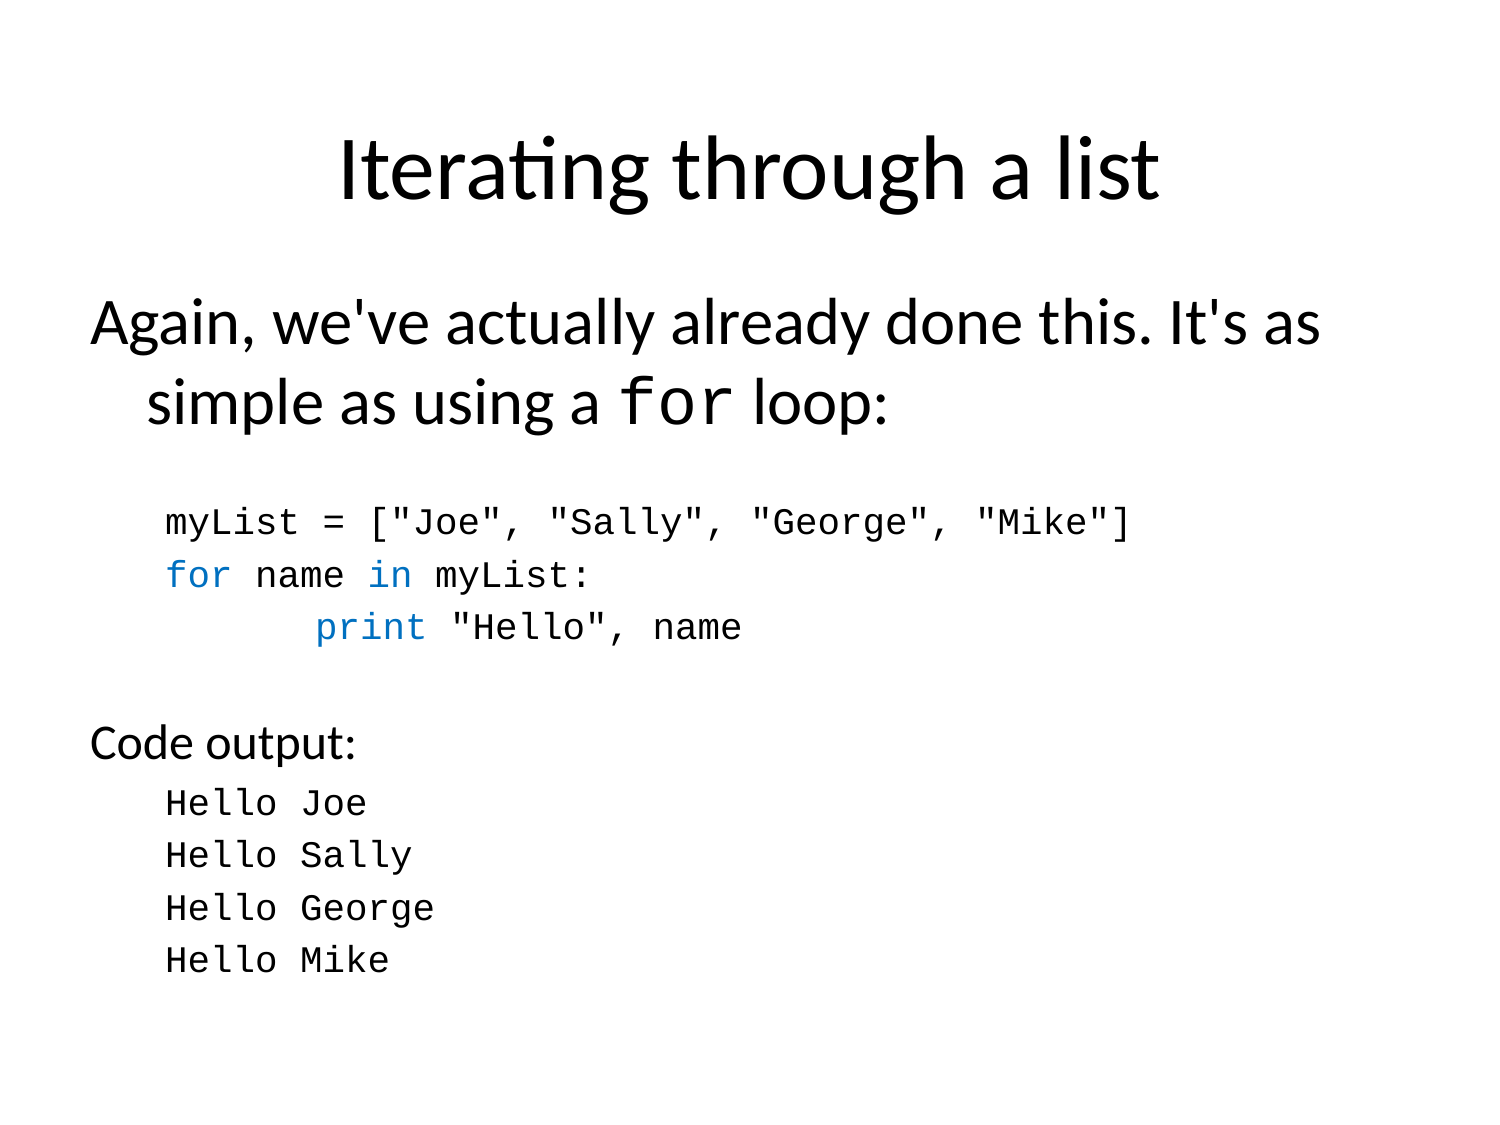

# Iterating through a list
Again, we've actually already done this. It's as simple as using a for loop:

myList = ["Joe", "Sally", "George", "Mike"]
for name in myList:
	print "Hello", name

Code output:
Hello Joe
Hello Sally
Hello George
Hello Mike